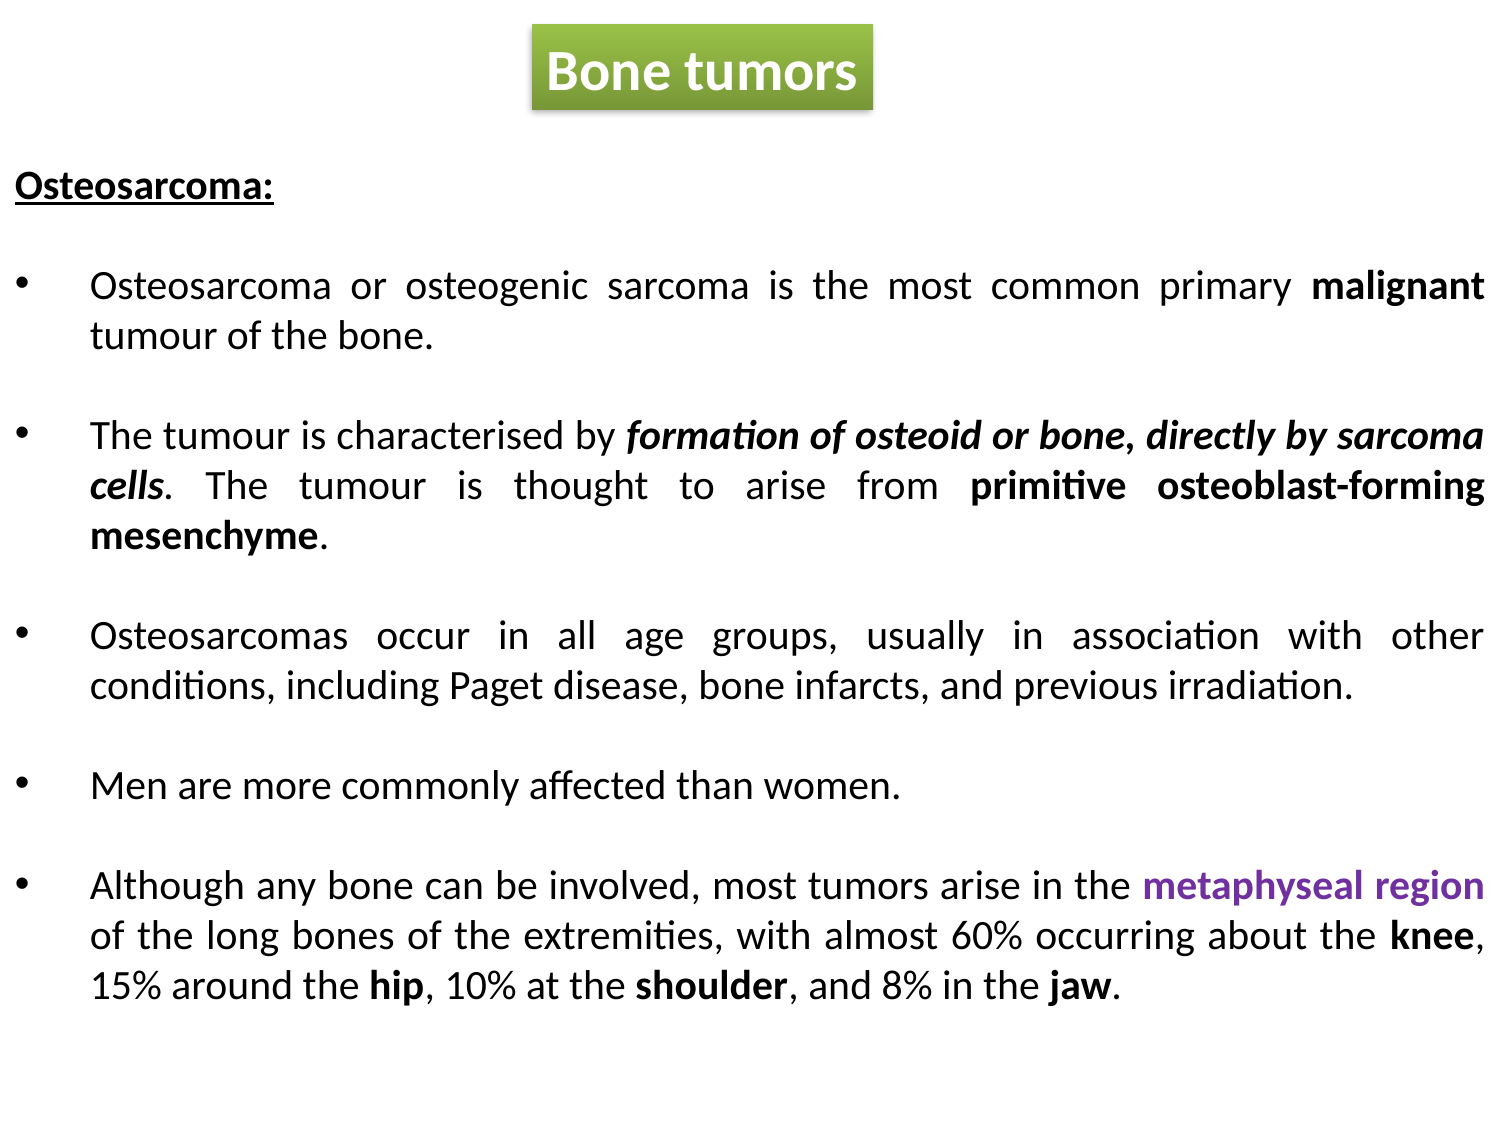

Bone tumors
Osteosarcoma:

Osteosarcoma or osteogenic sarcoma is the most common primary malignant tumour of the bone.

The tumour is characterised by formation of osteoid or bone, directly by sarcoma cells. The tumour is thought to arise from primitive osteoblast-forming mesenchyme.

Osteosarcomas occur in all age groups, usually in association with other conditions, including Paget disease, bone infarcts, and previous irradiation.

Men are more commonly affected than women.

Although any bone can be involved, most tumors arise in the metaphyseal region of the long bones of the extremities, with almost 60% occurring about the knee, 15% around the hip, 10% at the shoulder, and 8% in the jaw.